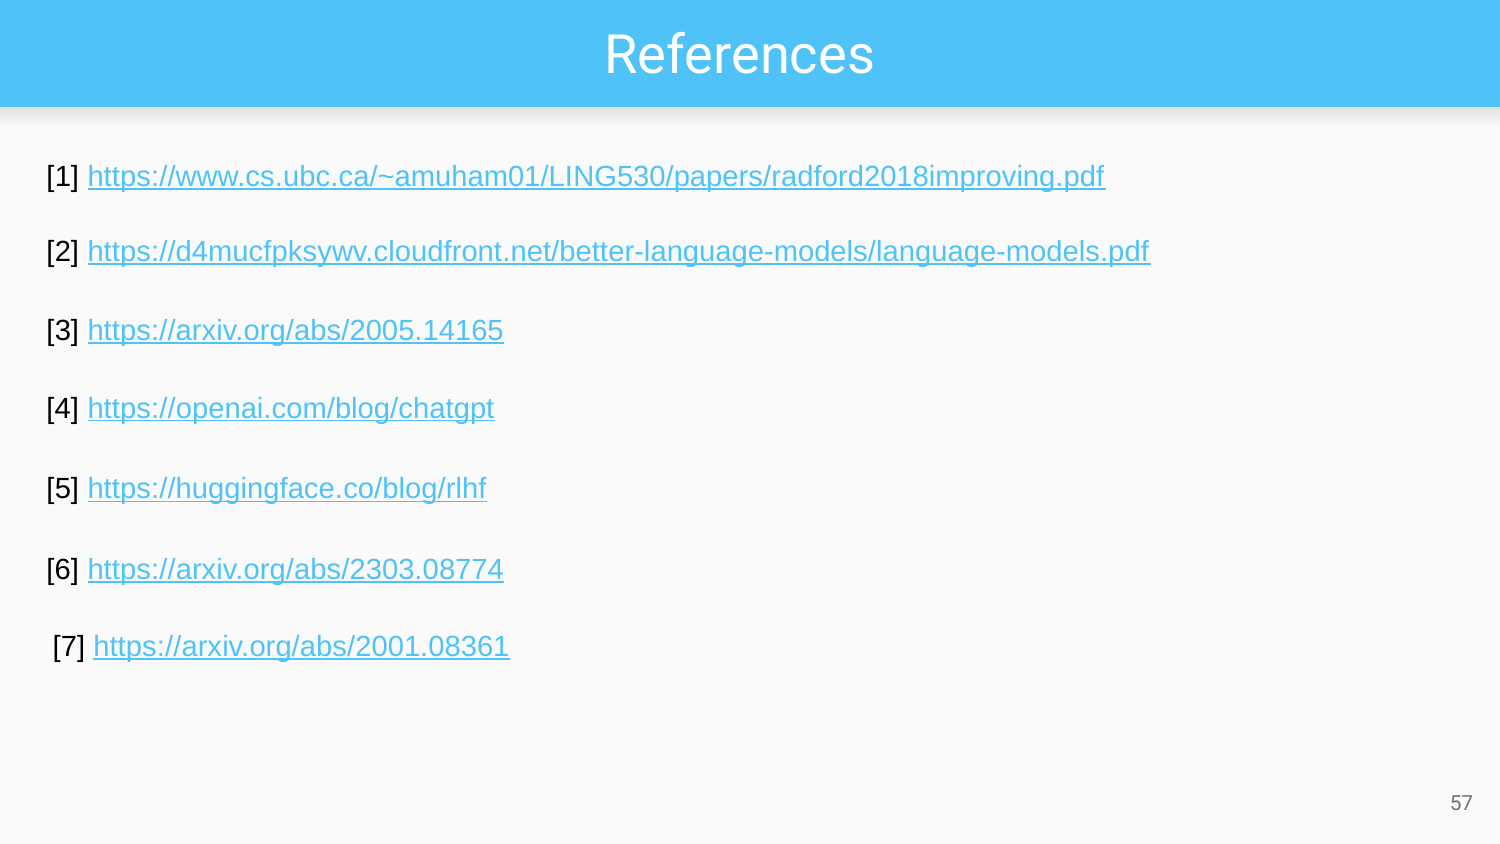

# References
[1] https://www.cs.ubc.ca/~amuham01/LING530/papers/radford2018improving.pdf
[2] https://d4mucfpksywv.cloudfront.net/better-language-models/language-models.pdf
[3] https://arxiv.org/abs/2005.14165
[4] https://openai.com/blog/chatgpt
[5] https://huggingface.co/blog/rlhf
[6] https://arxiv.org/abs/2303.08774
[7] https://arxiv.org/abs/2001.08361
57